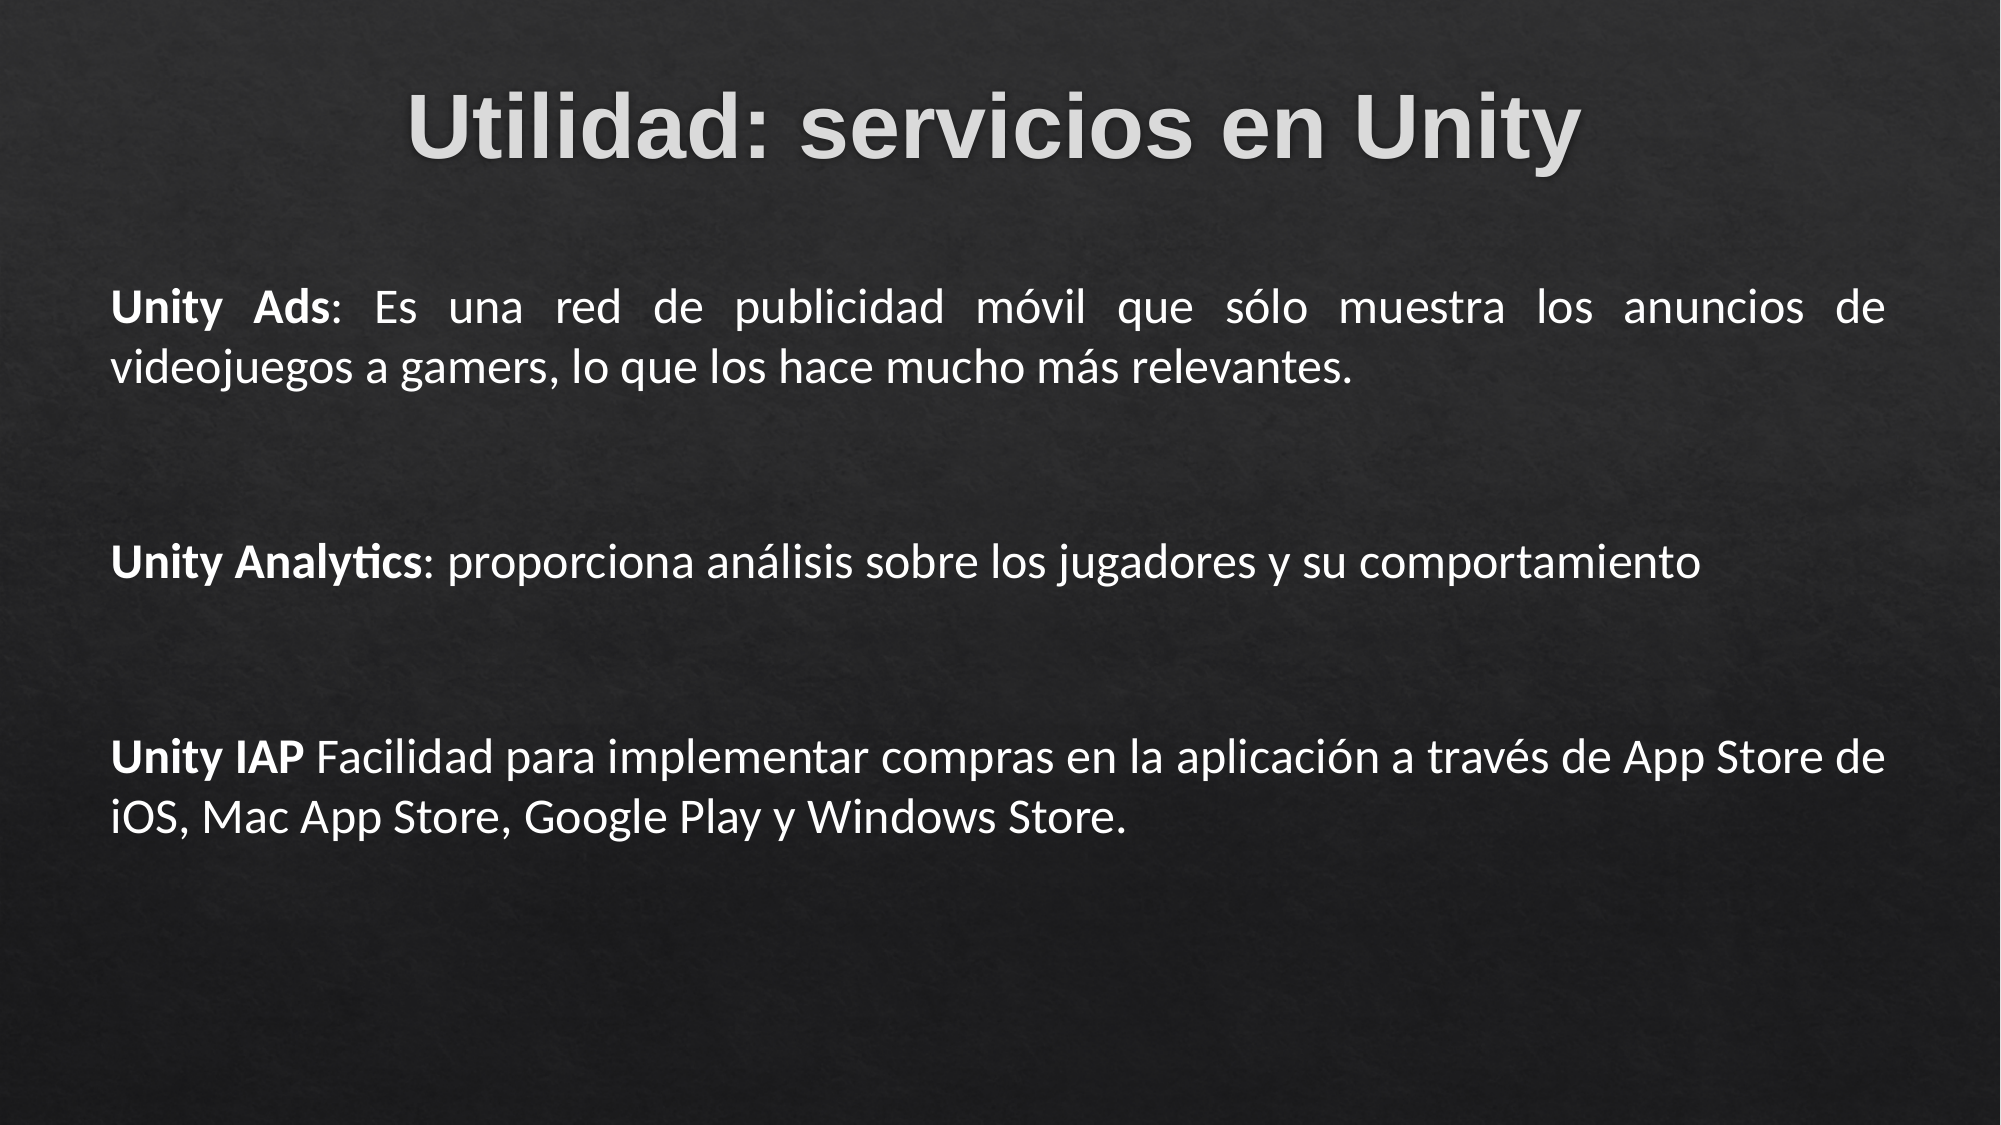

# Utilidad: servicios en Unity
Unity Ads: Es una red de publicidad móvil que sólo muestra los anuncios de videojuegos a gamers, lo que los hace mucho más relevantes.

Unity Analytics: proporciona análisis sobre los jugadores y su comportamiento

Unity IAP Facilidad para implementar compras en la aplicación a través de App Store de iOS, Mac App Store, Google Play y Windows Store.